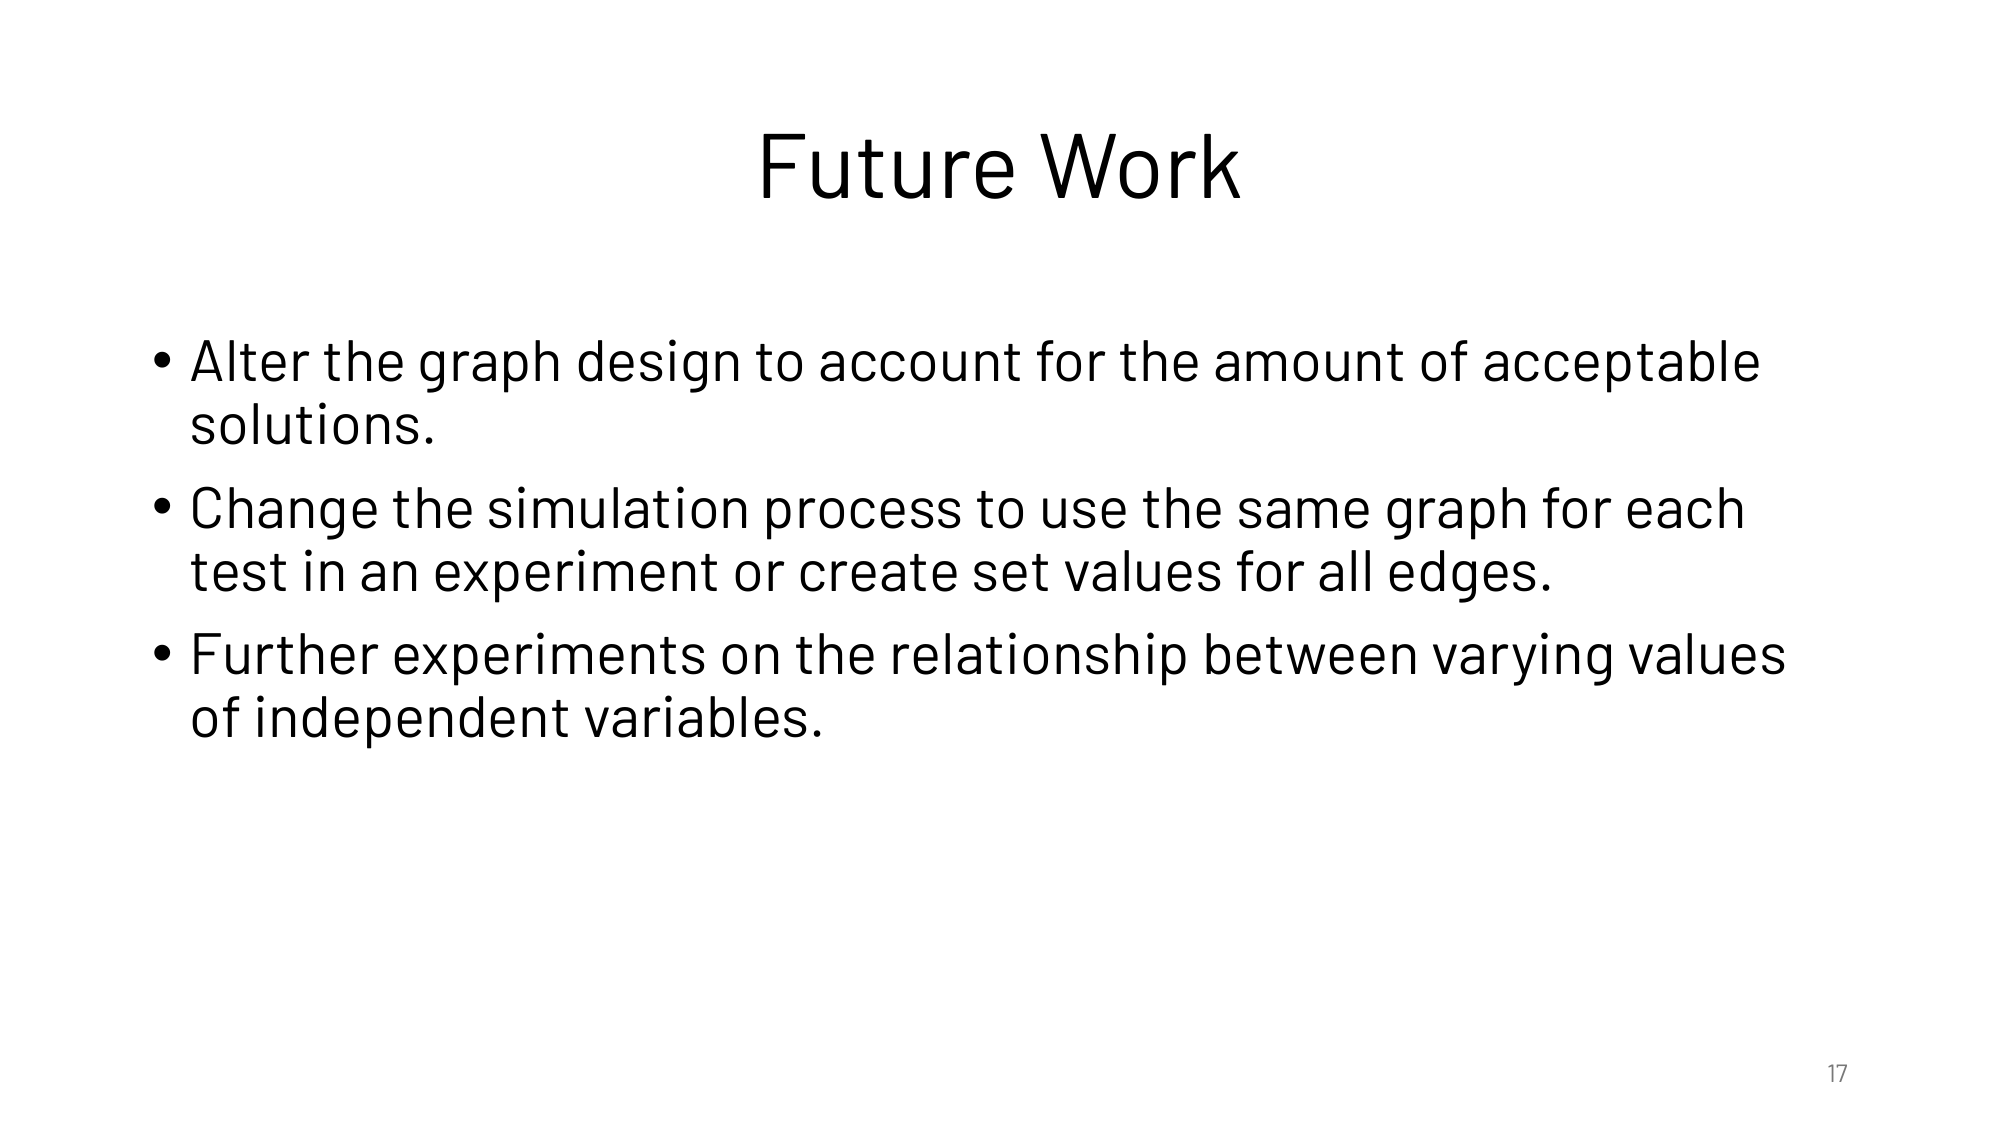

# Future Work
Alter the graph design to account for the amount of acceptable solutions.
Change the simulation process to use the same graph for each test in an experiment or create set values for all edges.
Further experiments on the relationship between varying values of independent variables.
17